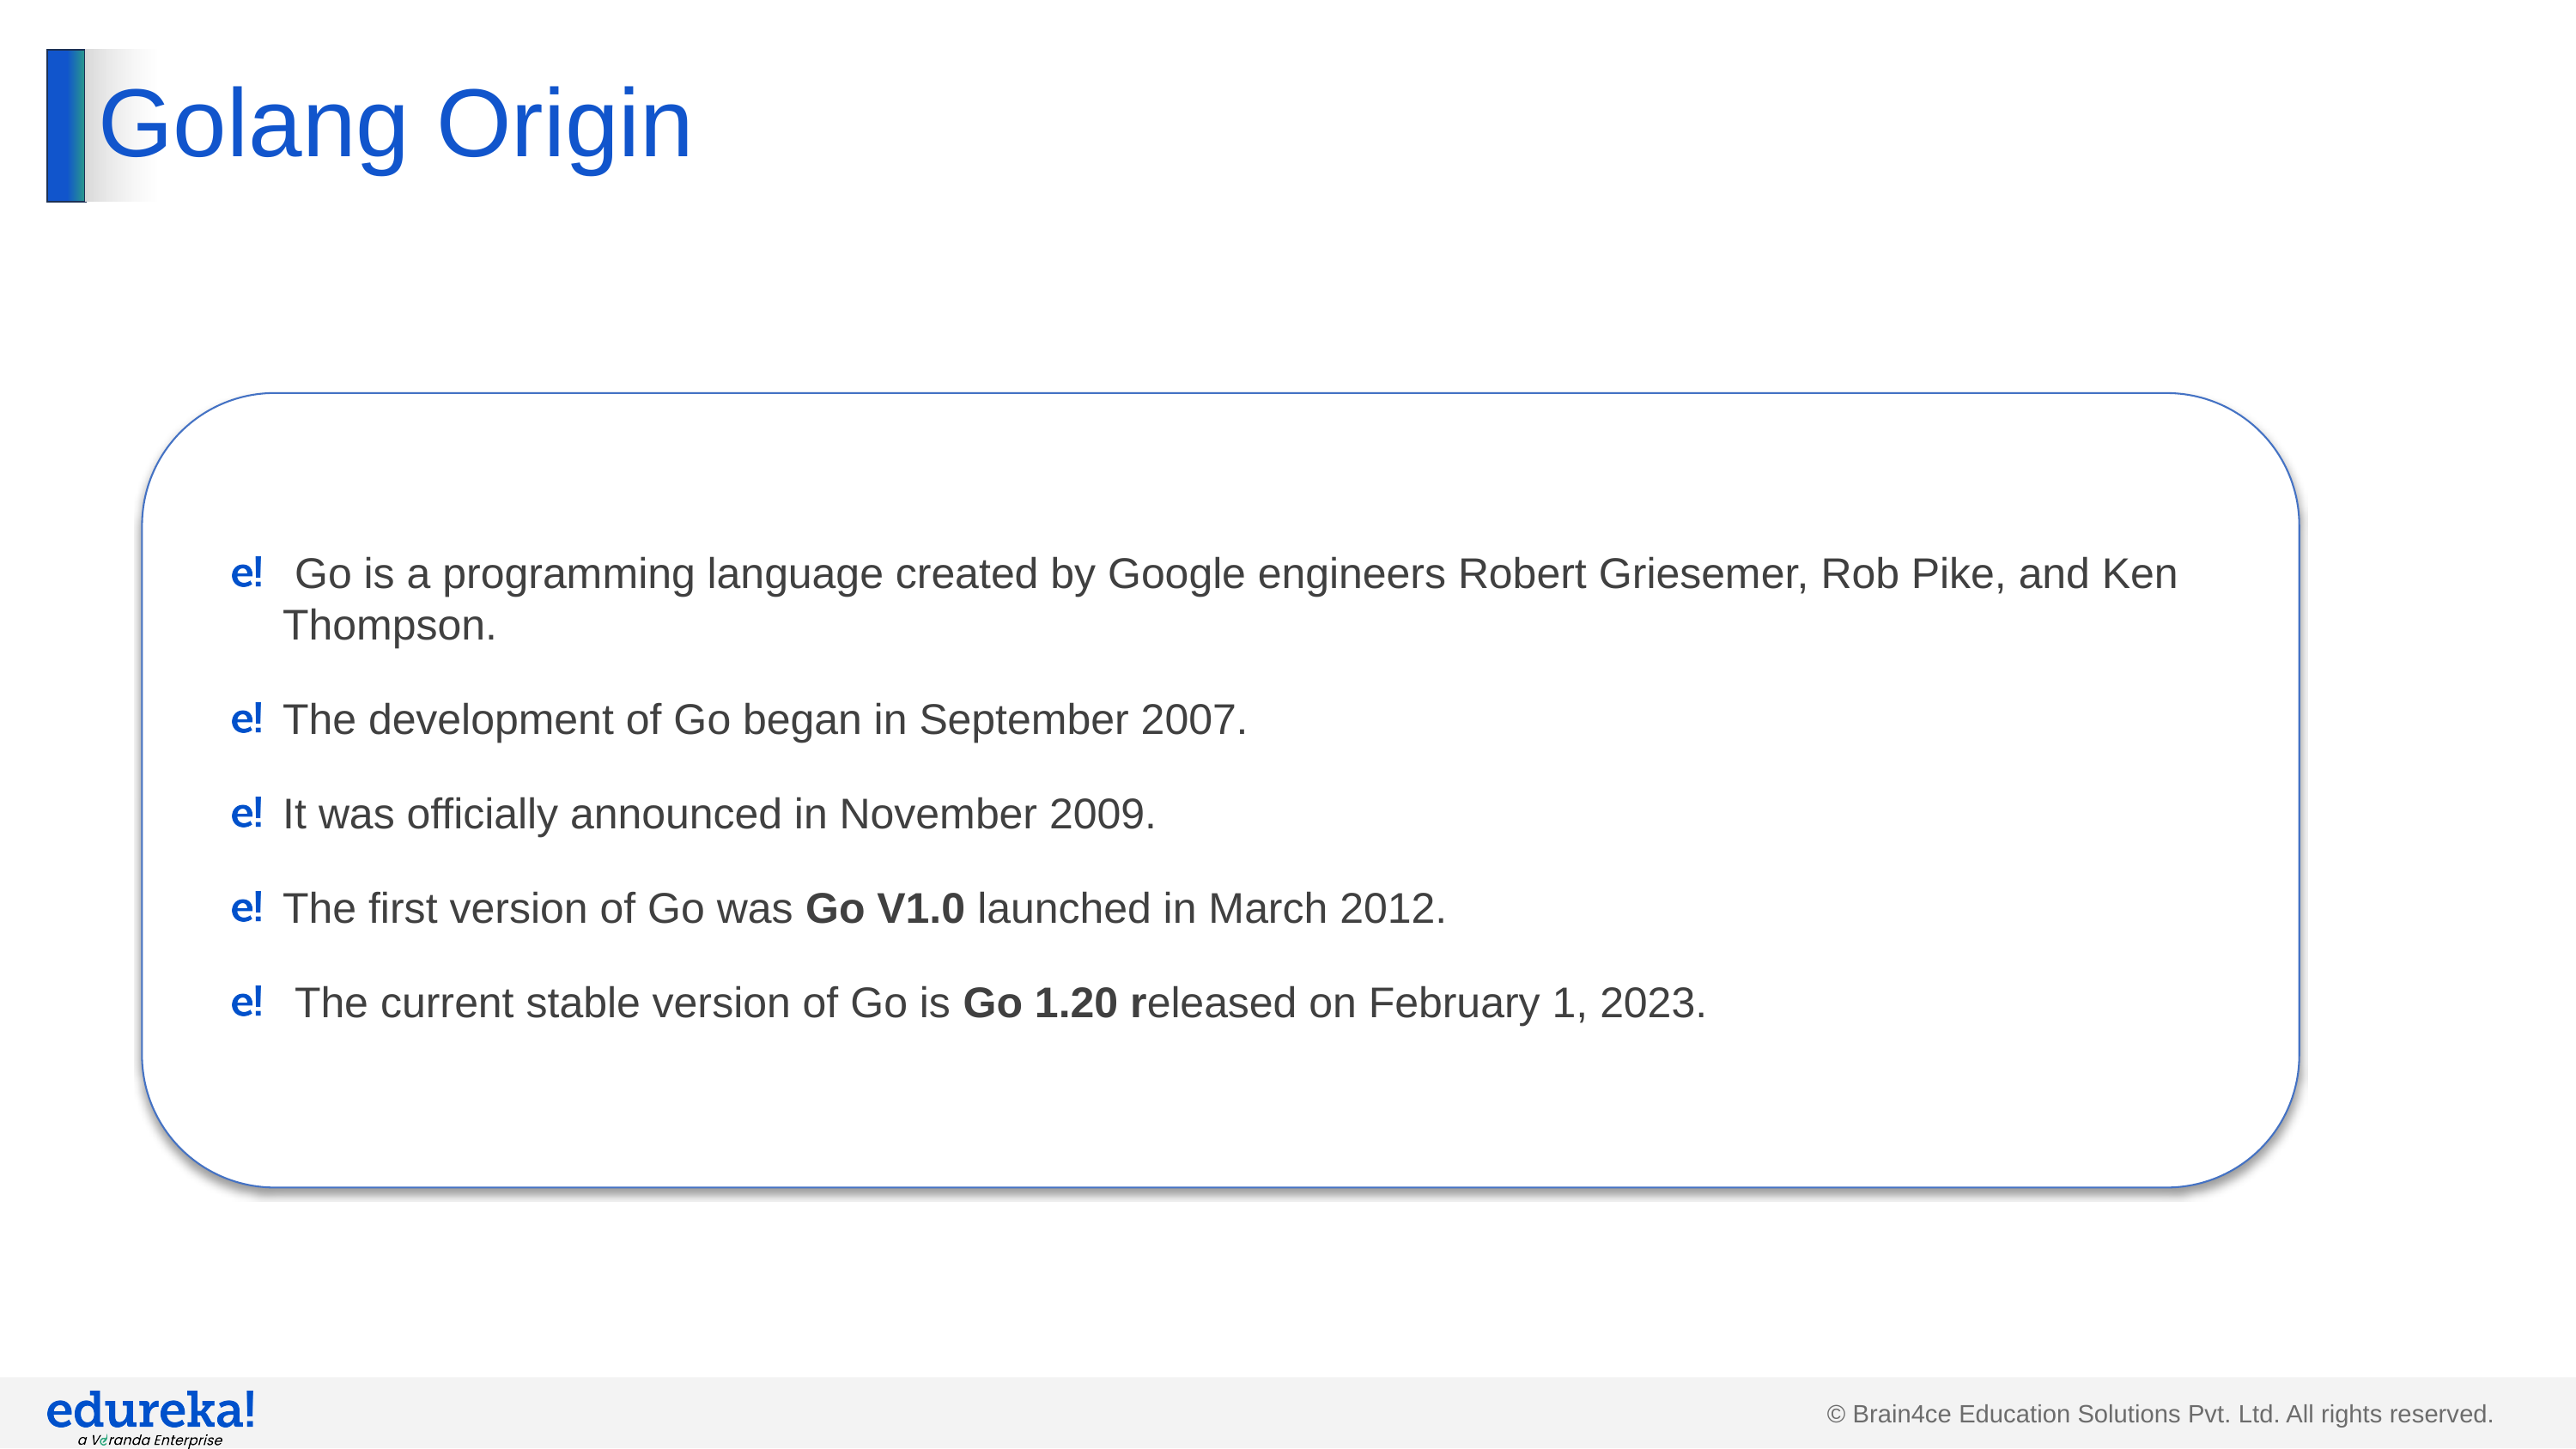

# Golang Origin

 Go is a programming language created by Google engineers Robert Griesemer, Rob Pike, and Ken Thompson.
The development of Go began in September 2007.
It was officially announced in November 2009.
The first version of Go was Go V1.0 launched in March 2012.
 The current stable version of Go is Go 1.20 released on February 1, 2023.